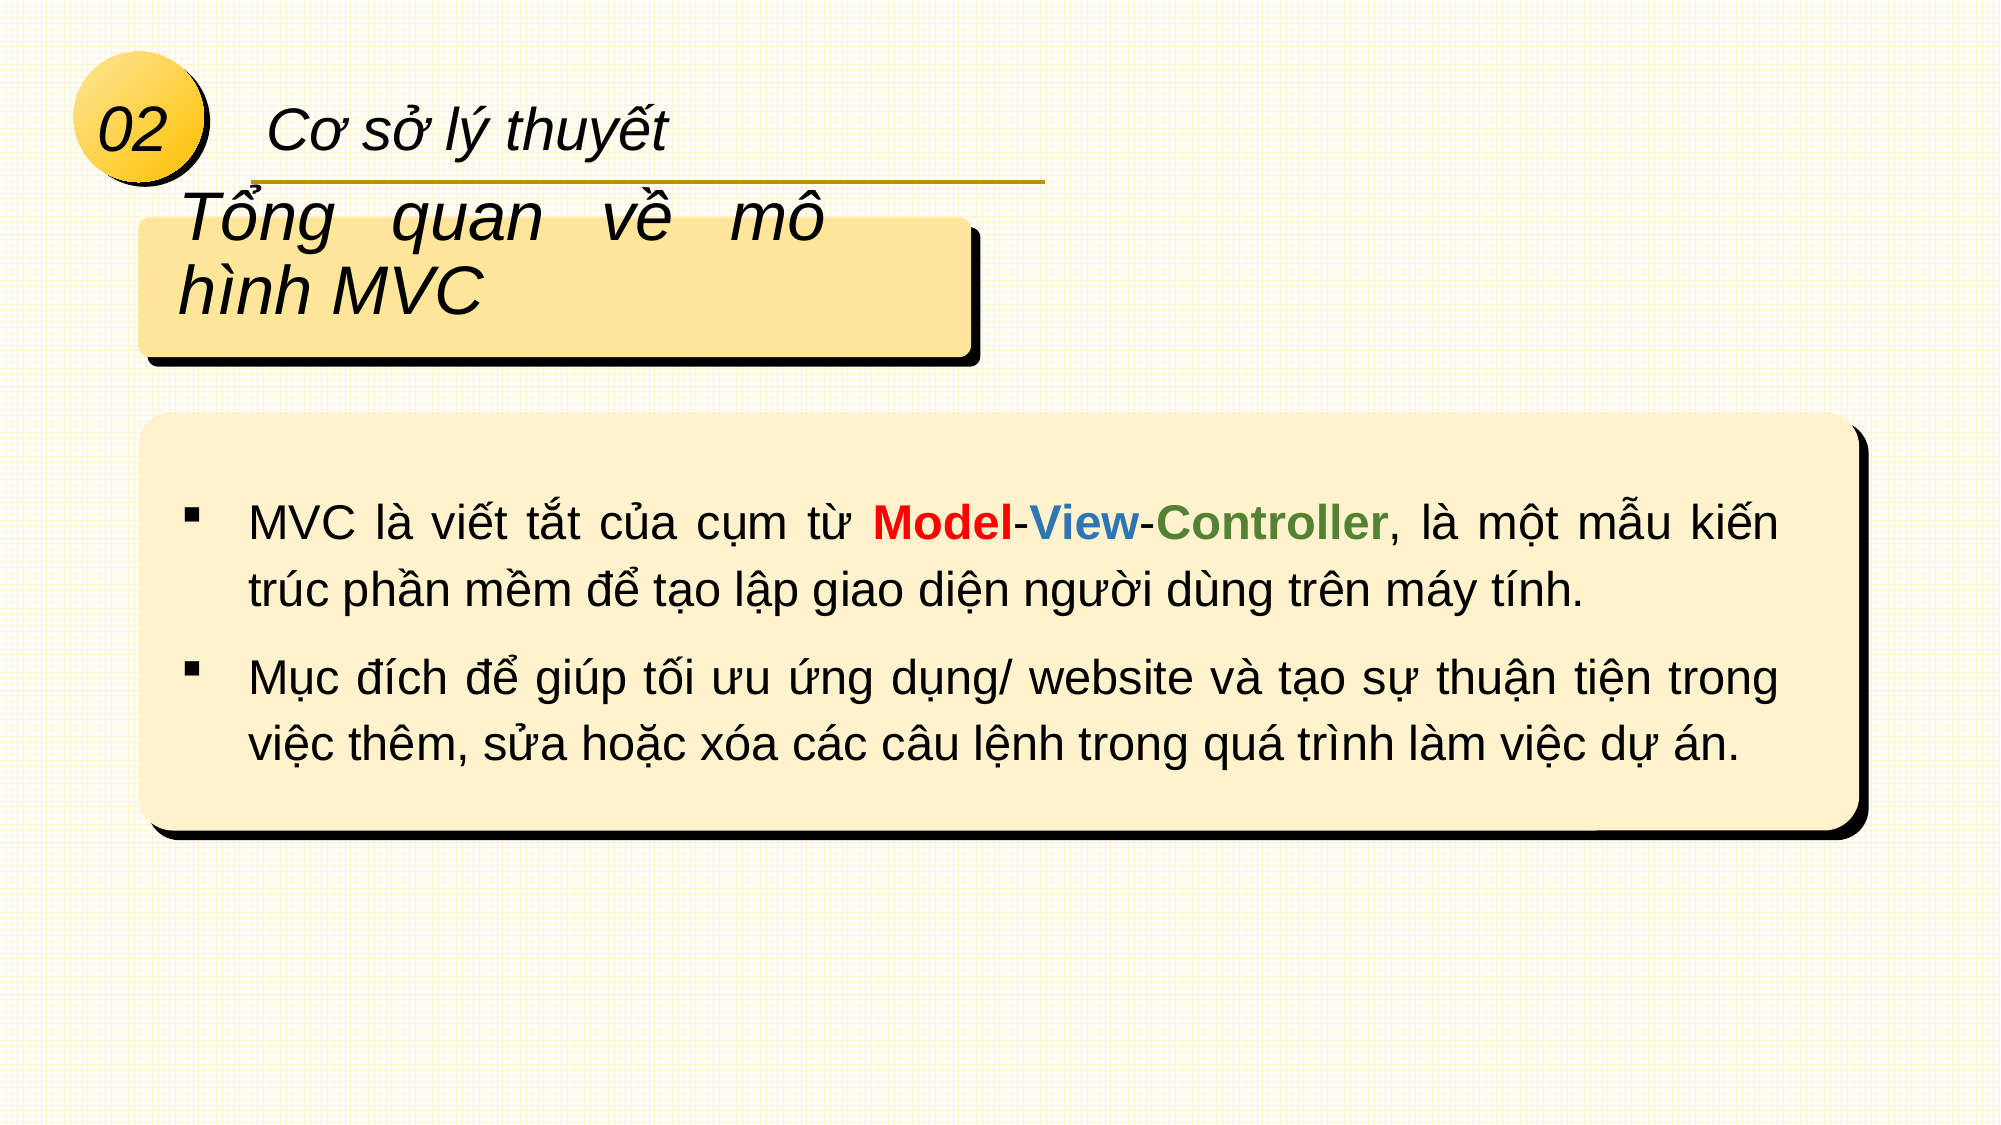

02

Cơ sở lý thuyết

Tổng quan về mô hình MVC

MVC là viết tắt của cụm từ Model-View-Controller, là một mẫu kiến trúc phần mềm để tạo lập giao diện người dùng trên máy tính.
Mục đích để giúp tối ưu ứng dụng/ website và tạo sự thuận tiện trong việc thêm, sửa hoặc xóa các câu lệnh trong quá trình làm việc dự án.